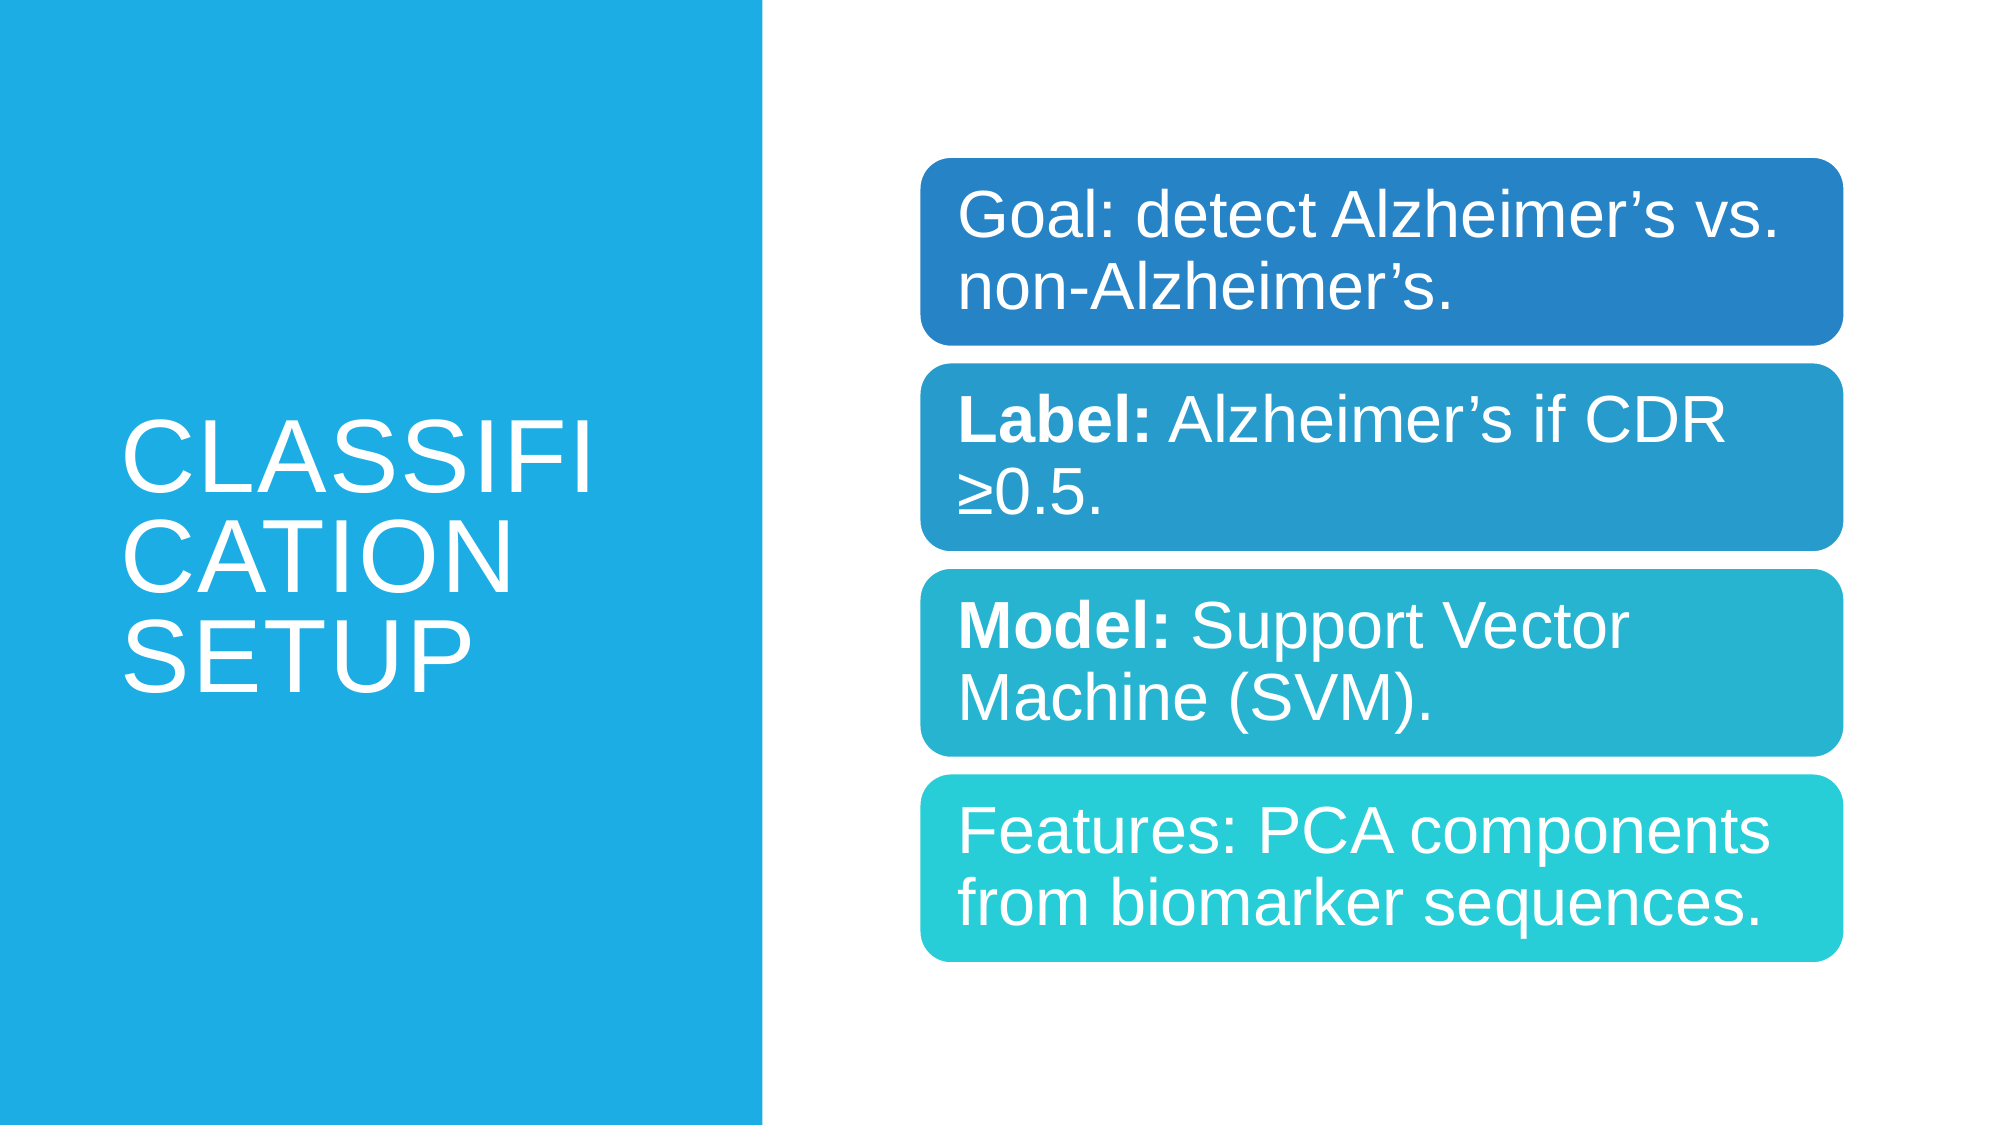

# Classification Setup
Goal: detect Alzheimer’s vs. non-Alzheimer’s.
Label: Alzheimer’s if CDR ≥0.5.
Model: Support Vector Machine (SVM).
Features: PCA components from biomarker sequences.